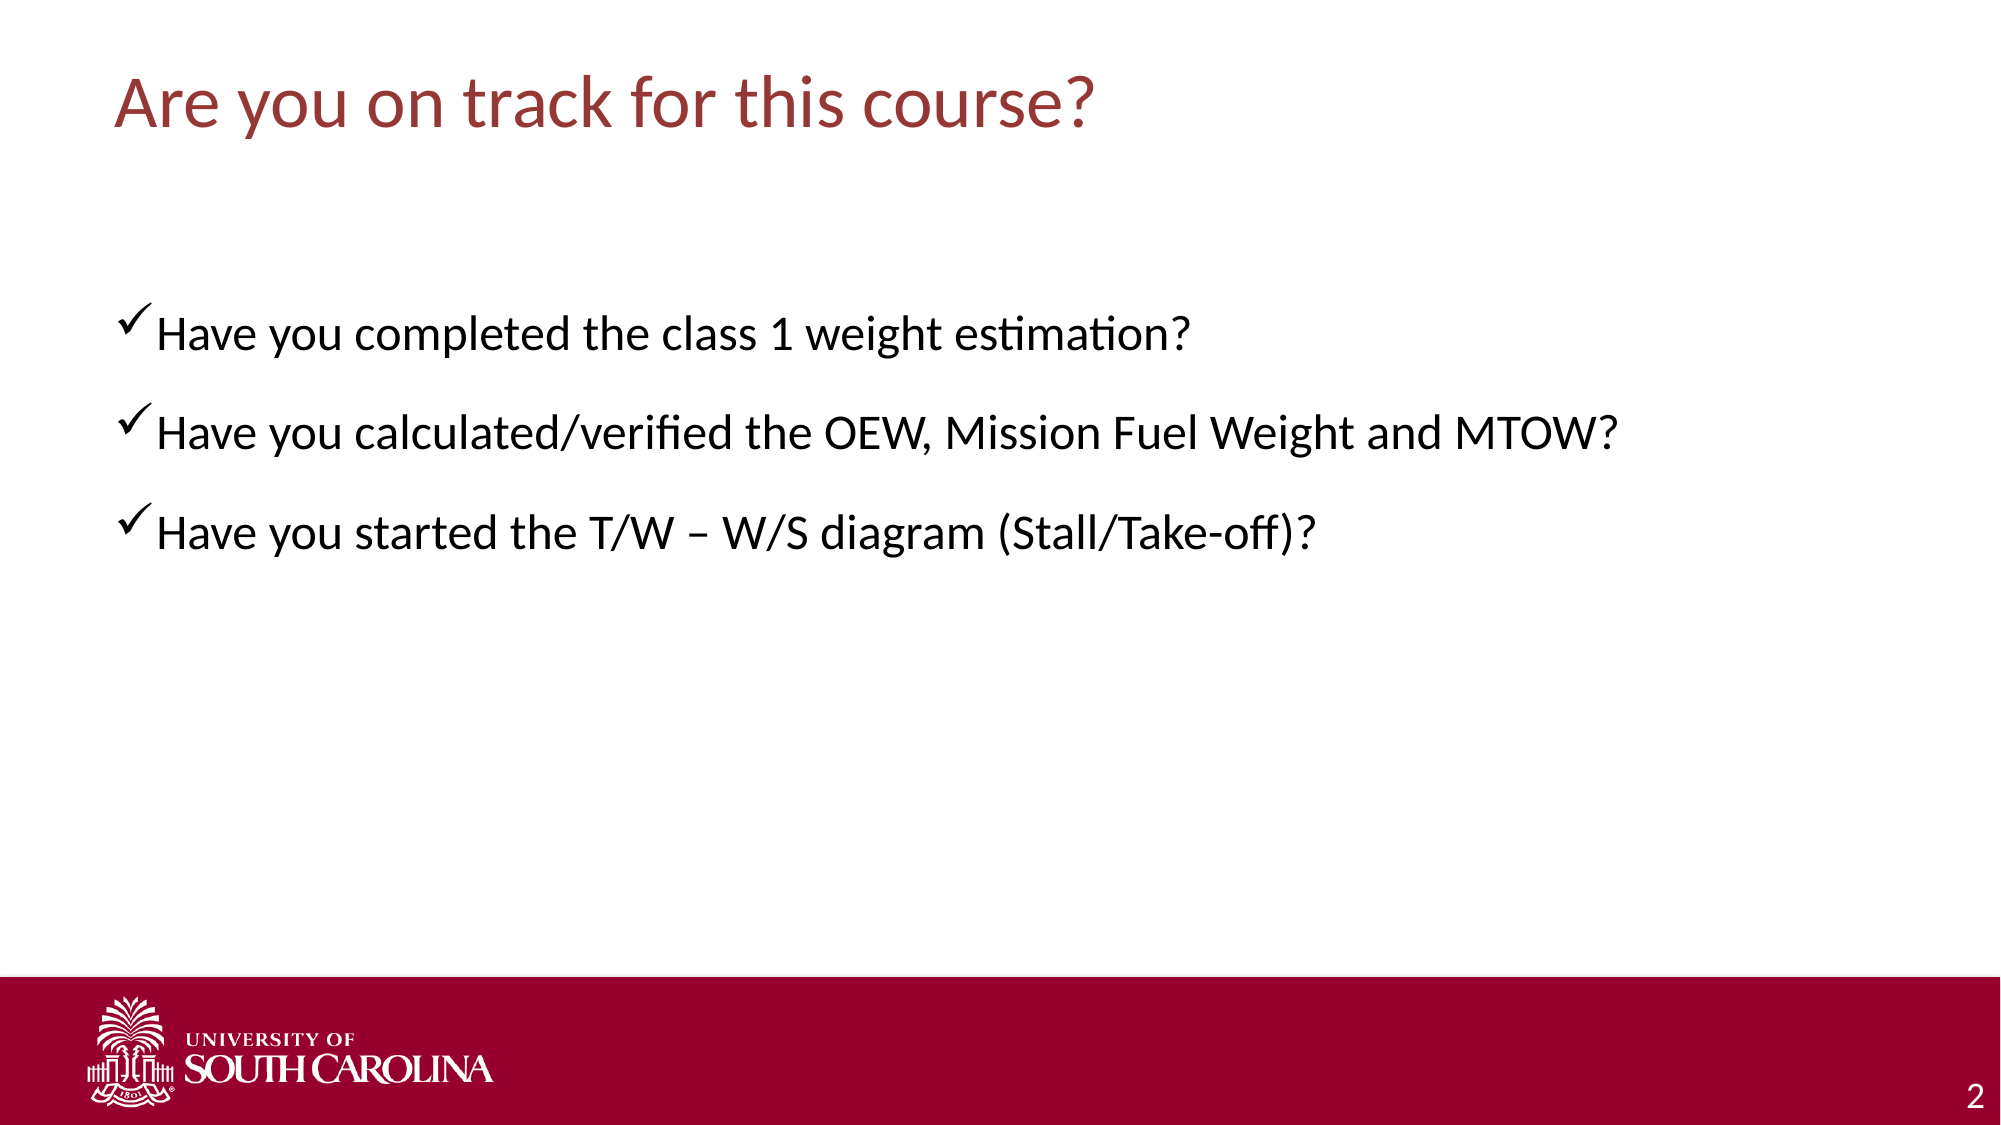

# Are you on track for this course?
Have you completed the class 1 weight estimation?
Have you calculated/verified the OEW, Mission Fuel Weight and MTOW?
Have you started the T/W – W/S diagram (Stall/Take-off)?